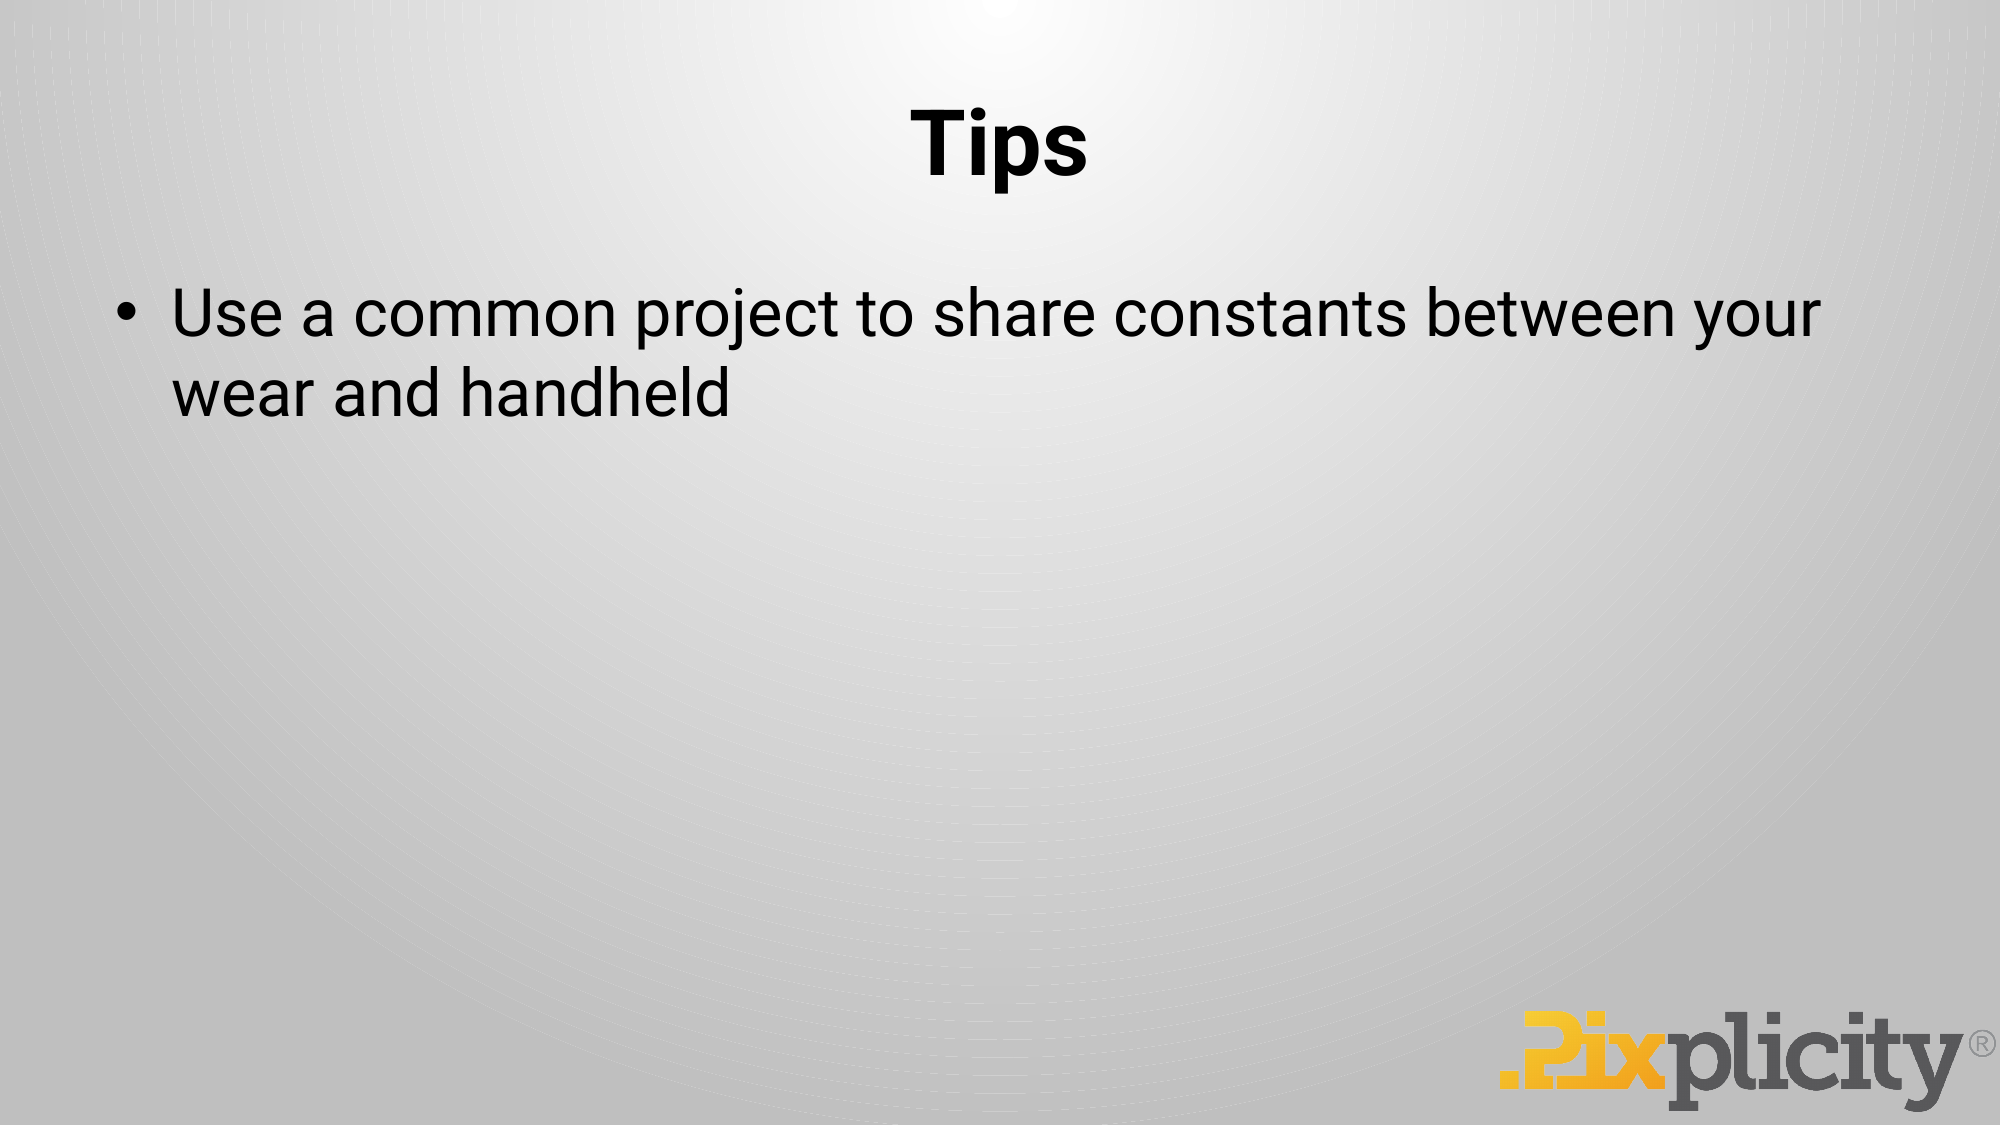

# Tips
Use a common project to share constants between your wear and handheld